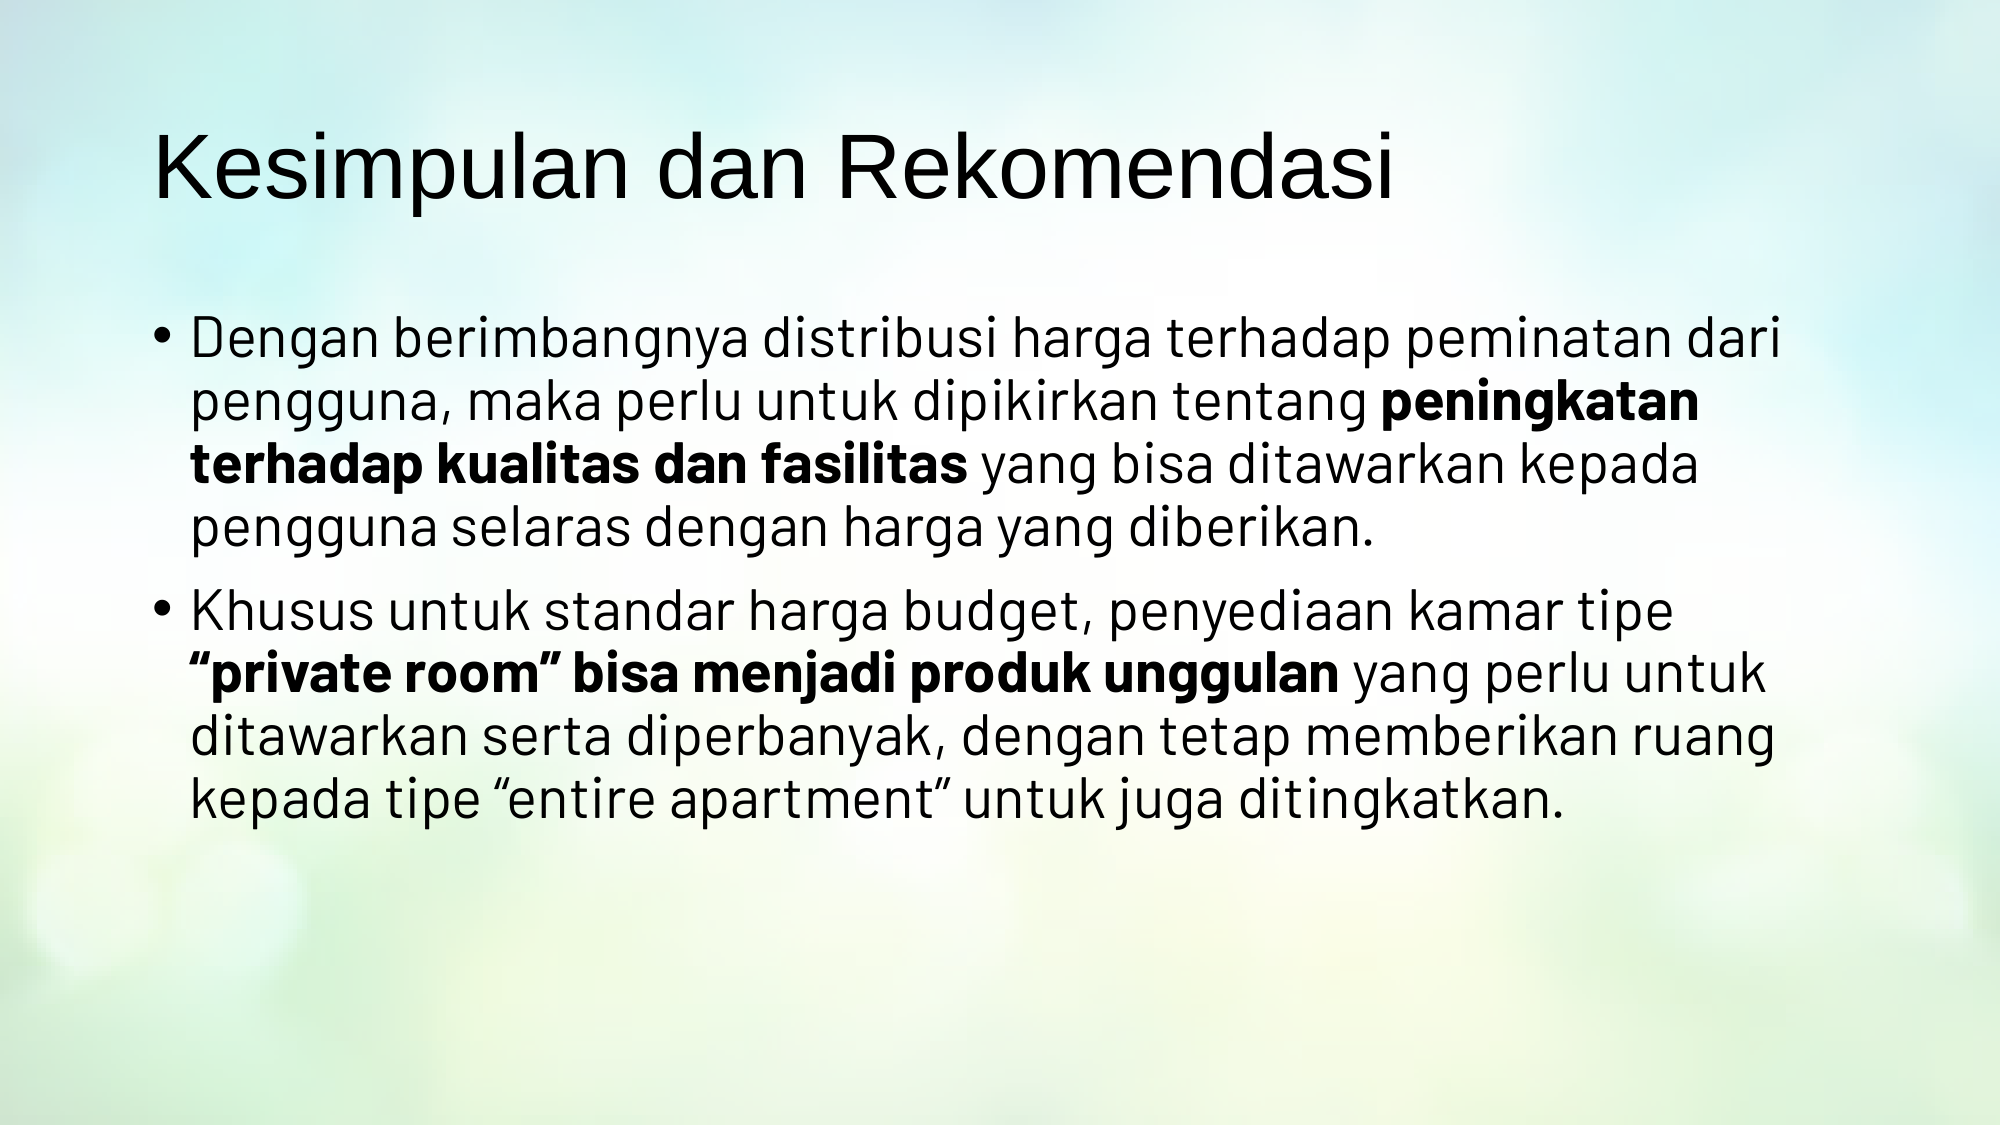

# Kesimpulan dan Rekomendasi
Dengan berimbangnya distribusi harga terhadap peminatan dari pengguna, maka perlu untuk dipikirkan tentang peningkatan terhadap kualitas dan fasilitas yang bisa ditawarkan kepada pengguna selaras dengan harga yang diberikan.
Khusus untuk standar harga budget, penyediaan kamar tipe “private room” bisa menjadi produk unggulan yang perlu untuk ditawarkan serta diperbanyak, dengan tetap memberikan ruang kepada tipe “entire apartment” untuk juga ditingkatkan.